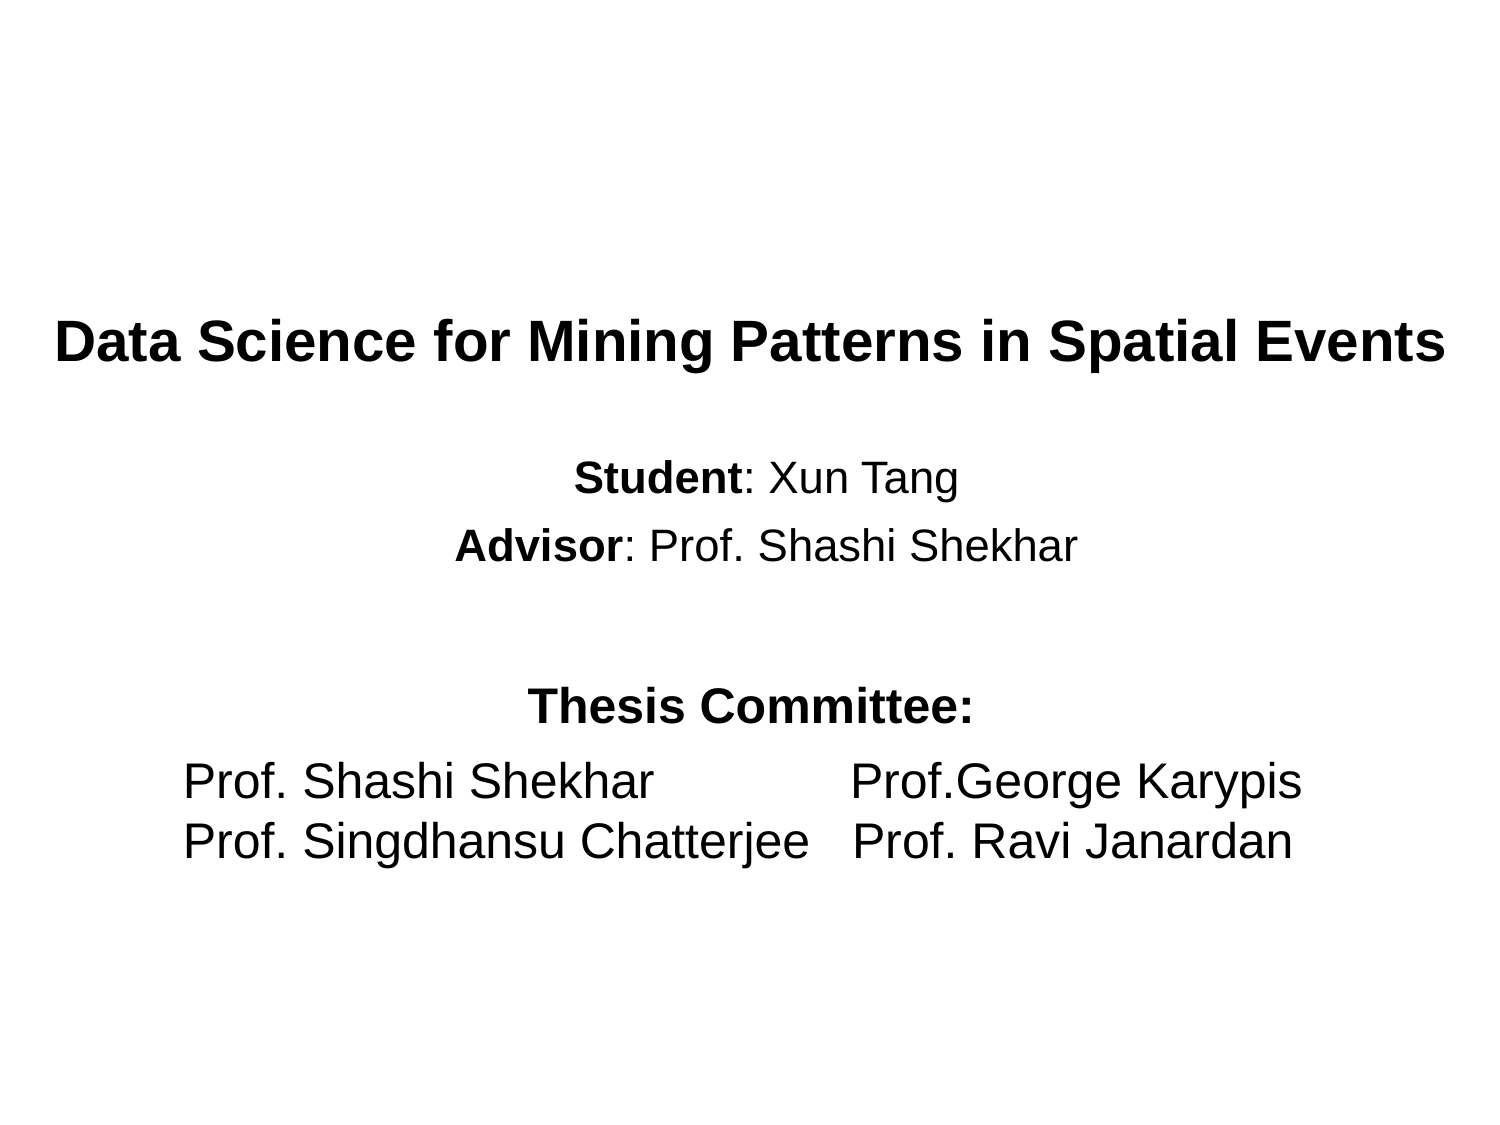

# Data Science for Mining Patterns in Spatial Events
Student: Xun Tang
Advisor: Prof. Shashi Shekhar
Thesis Committee:
Prof. Shashi Shekhar              Prof.George Karypis
Prof. Singdhansu Chatterjee   Prof. Ravi Janardan